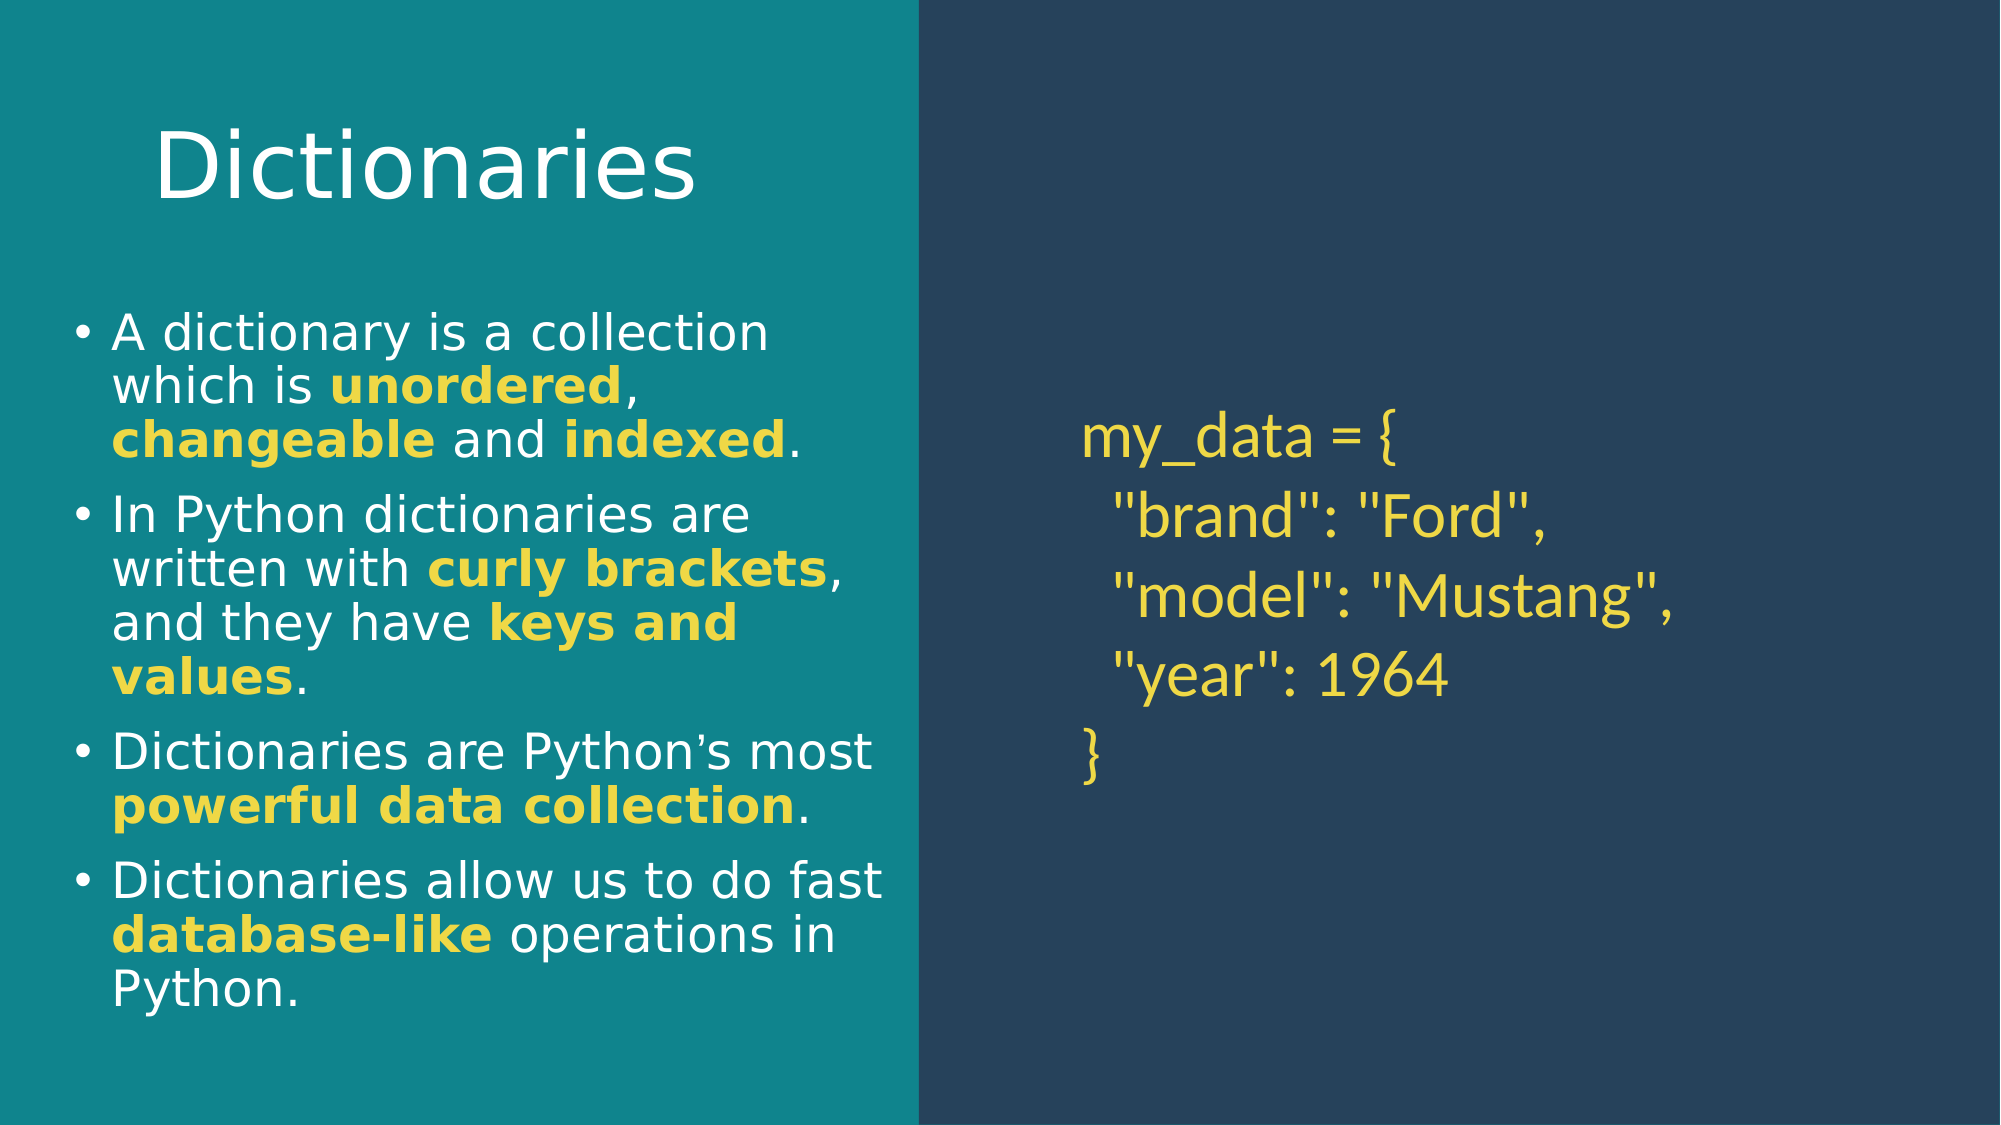

# Dictionaries
A dictionary is a collection which is unordered, changeable and indexed.
In Python dictionaries are written with curly brackets, and they have keys and values.
Dictionaries are Python’s most powerful data collection.
Dictionaries allow us to do fast database-like operations in Python.
my_data = {
  "brand": "Ford",
  "model": "Mustang",
  "year": 1964
}